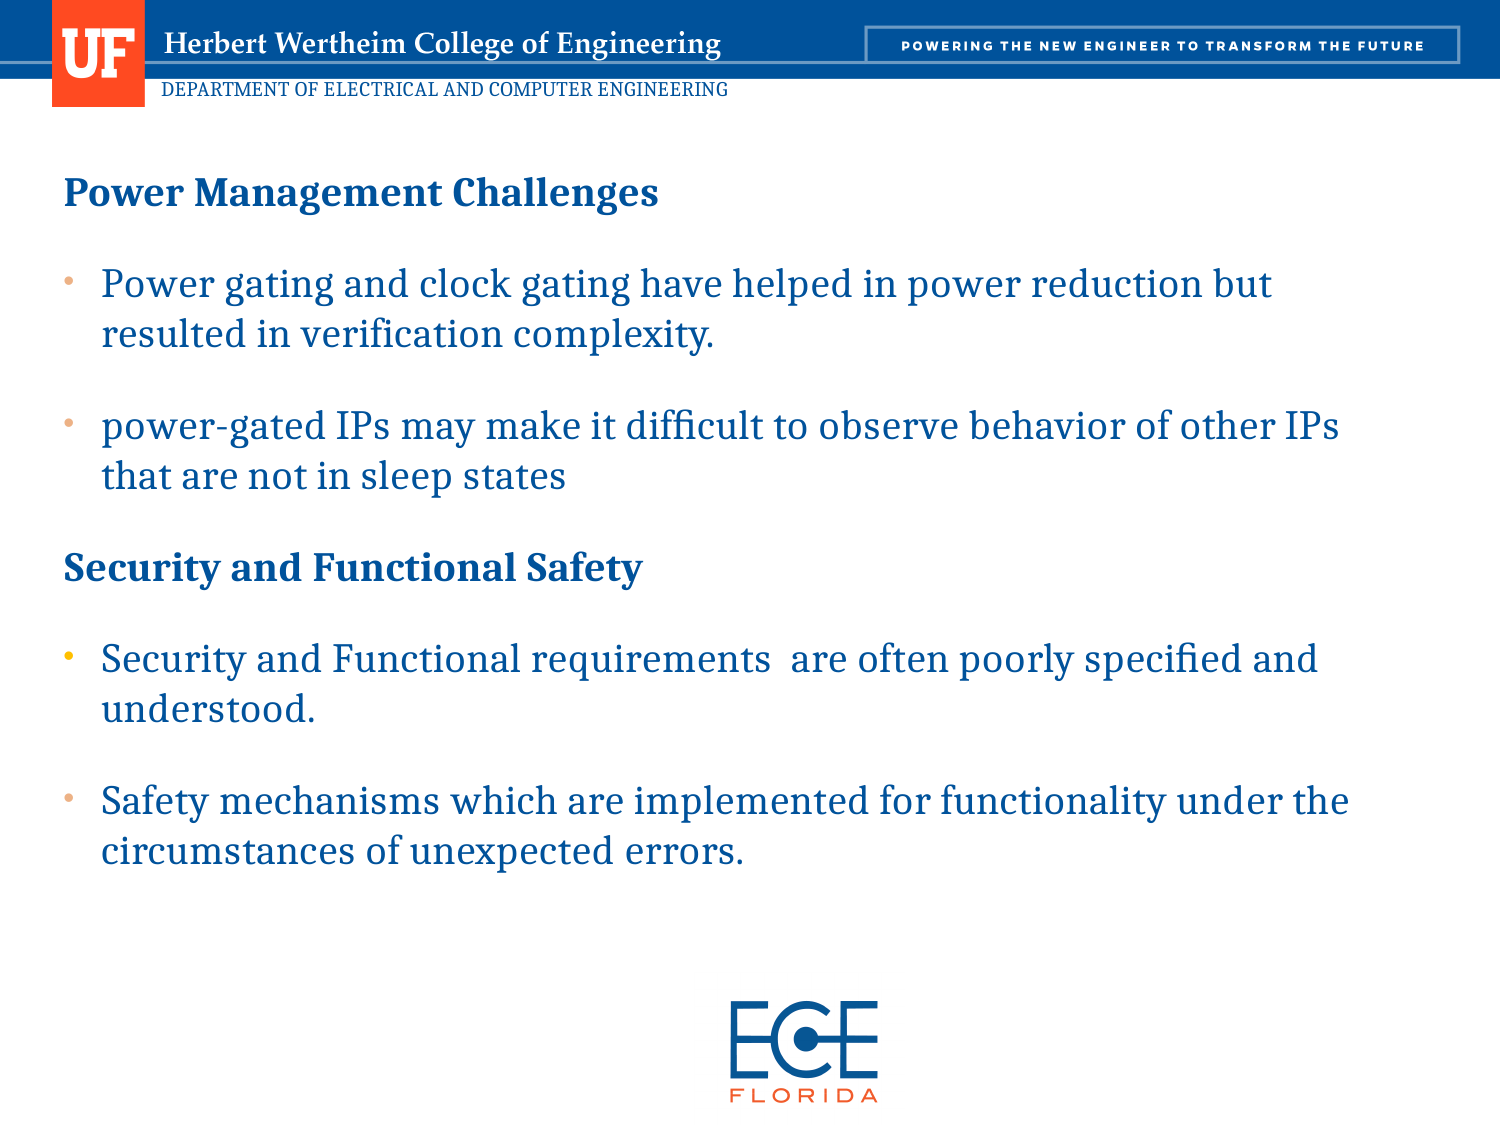

Power Management Challenges
Power gating and clock gating have helped in power reduction but resulted in verification complexity.
power-gated IPs may make it difﬁcult to observe behavior of other IPs that are not in sleep states
Security and Functional Safety
Security and Functional requirements  are often poorly speciﬁed and understood.
Safety mechanisms which are implemented for functionality under the circumstances of unexpected errors.